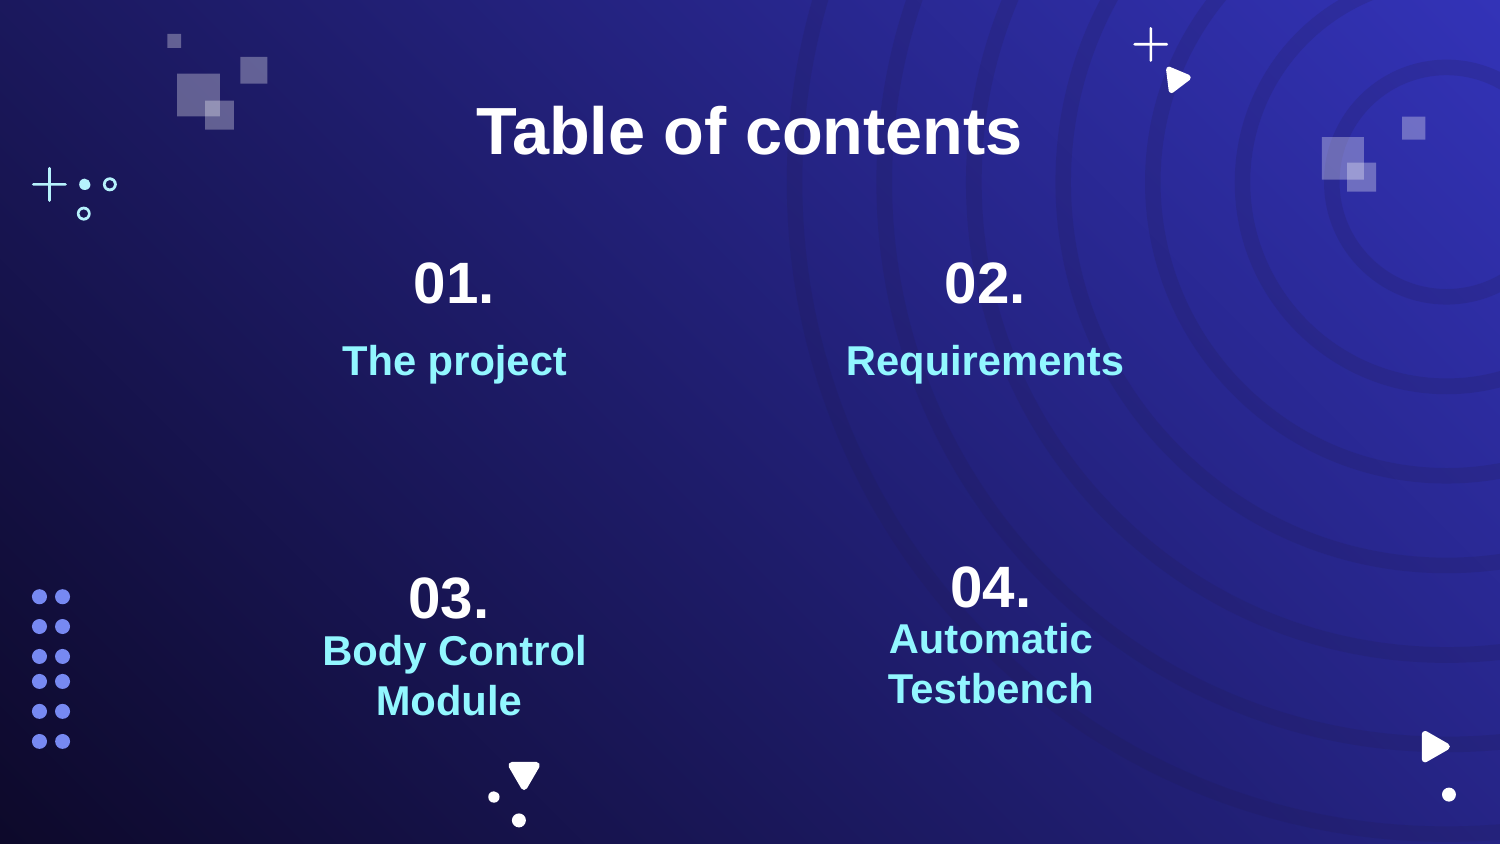

Table of contents
01.
02.
# The project
Requirements
04.
03.
Automatic Testbench
Body Control Module